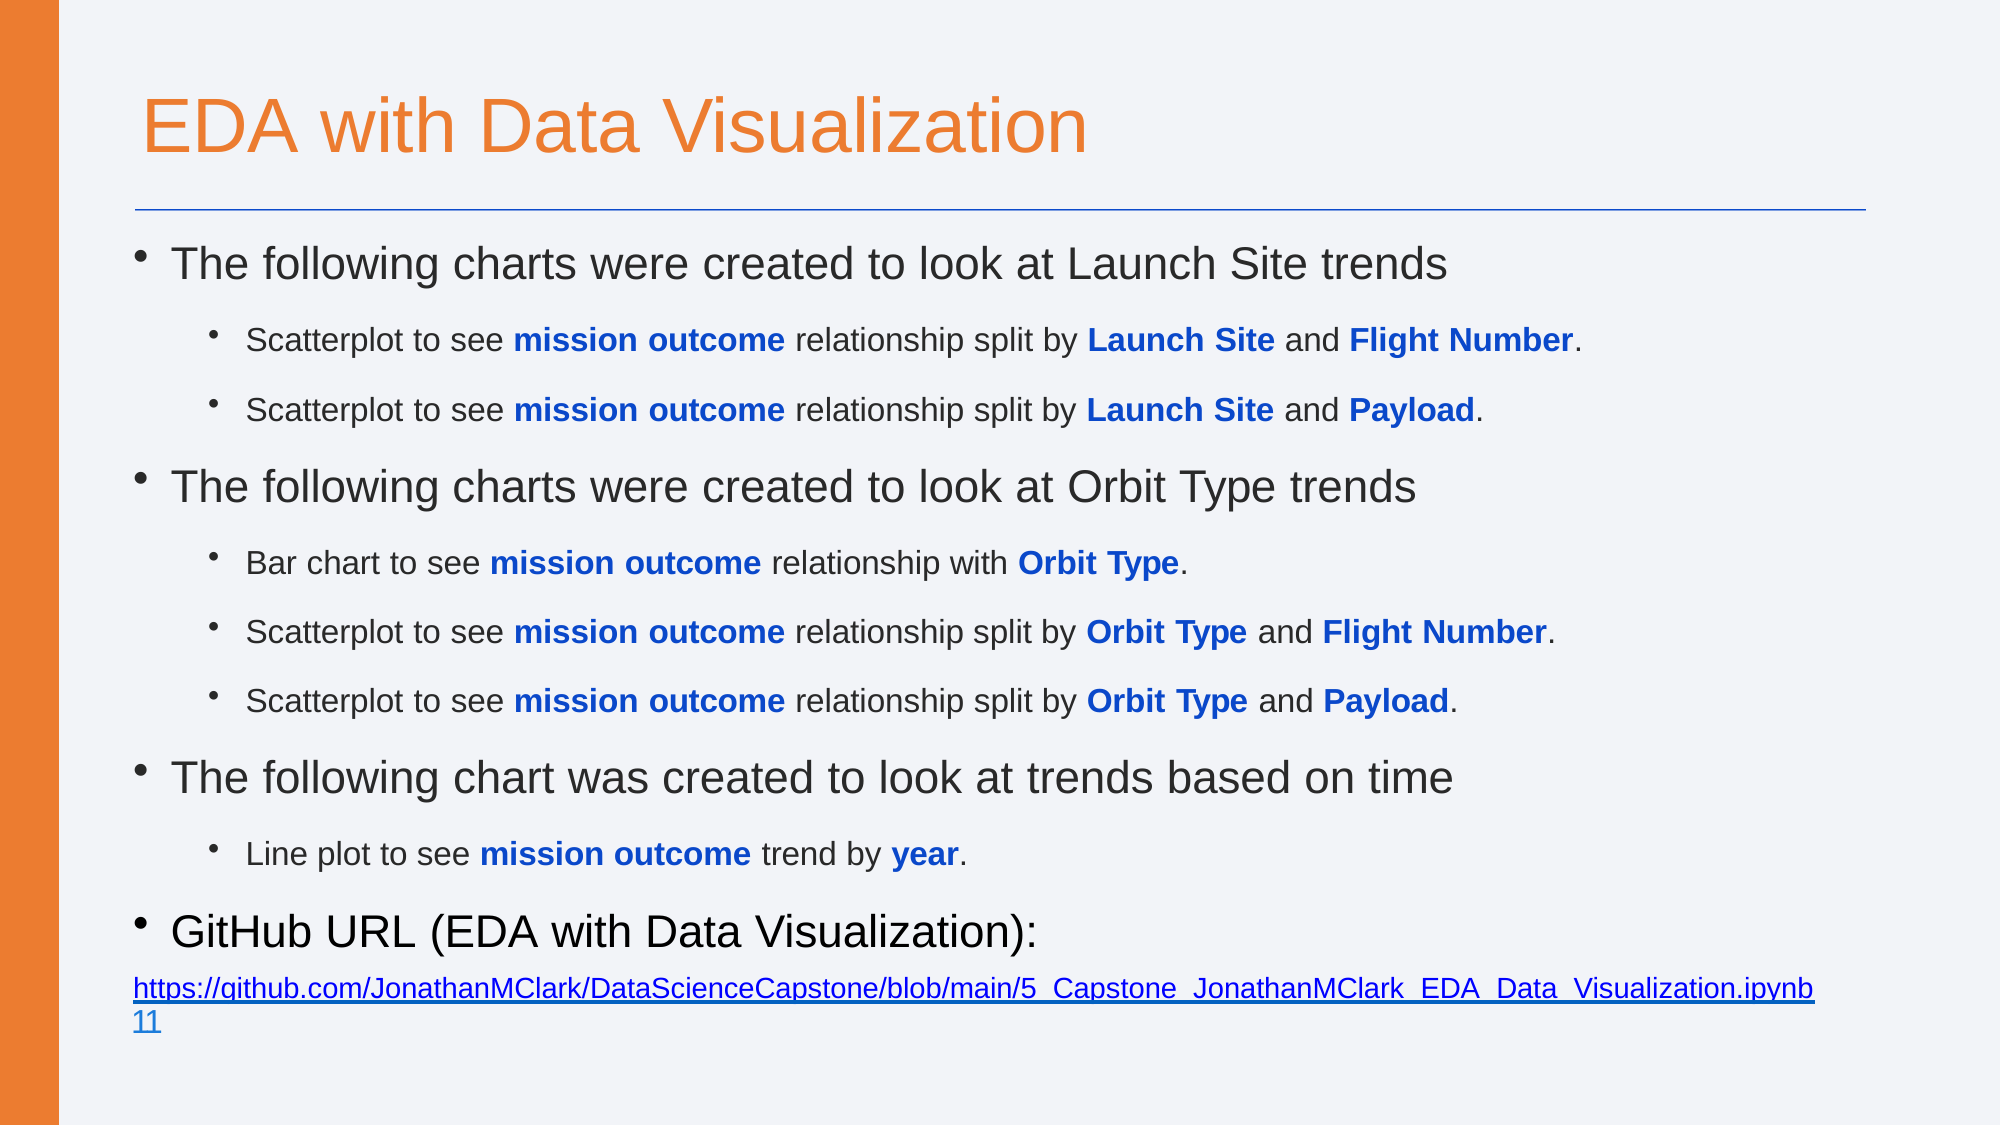

# EDA with Data Visualization
The following charts were created to look at Launch Site trends
Scatterplot to see mission outcome relationship split by Launch Site and Flight Number.
Scatterplot to see mission outcome relationship split by Launch Site and Payload.
The following charts were created to look at Orbit Type trends
Bar chart to see mission outcome relationship with Orbit Type.
Scatterplot to see mission outcome relationship split by Orbit Type and Flight Number.
Scatterplot to see mission outcome relationship split by Orbit Type and Payload.
The following chart was created to look at trends based on time
Line plot to see mission outcome trend by year.
GitHub URL (EDA with Data Visualization):
https://github.com/JonathanMClark/DataScienceCapstone/blob/main/5_Capstone_JonathanMClark_EDA_Data_Visualization.ipynb
11